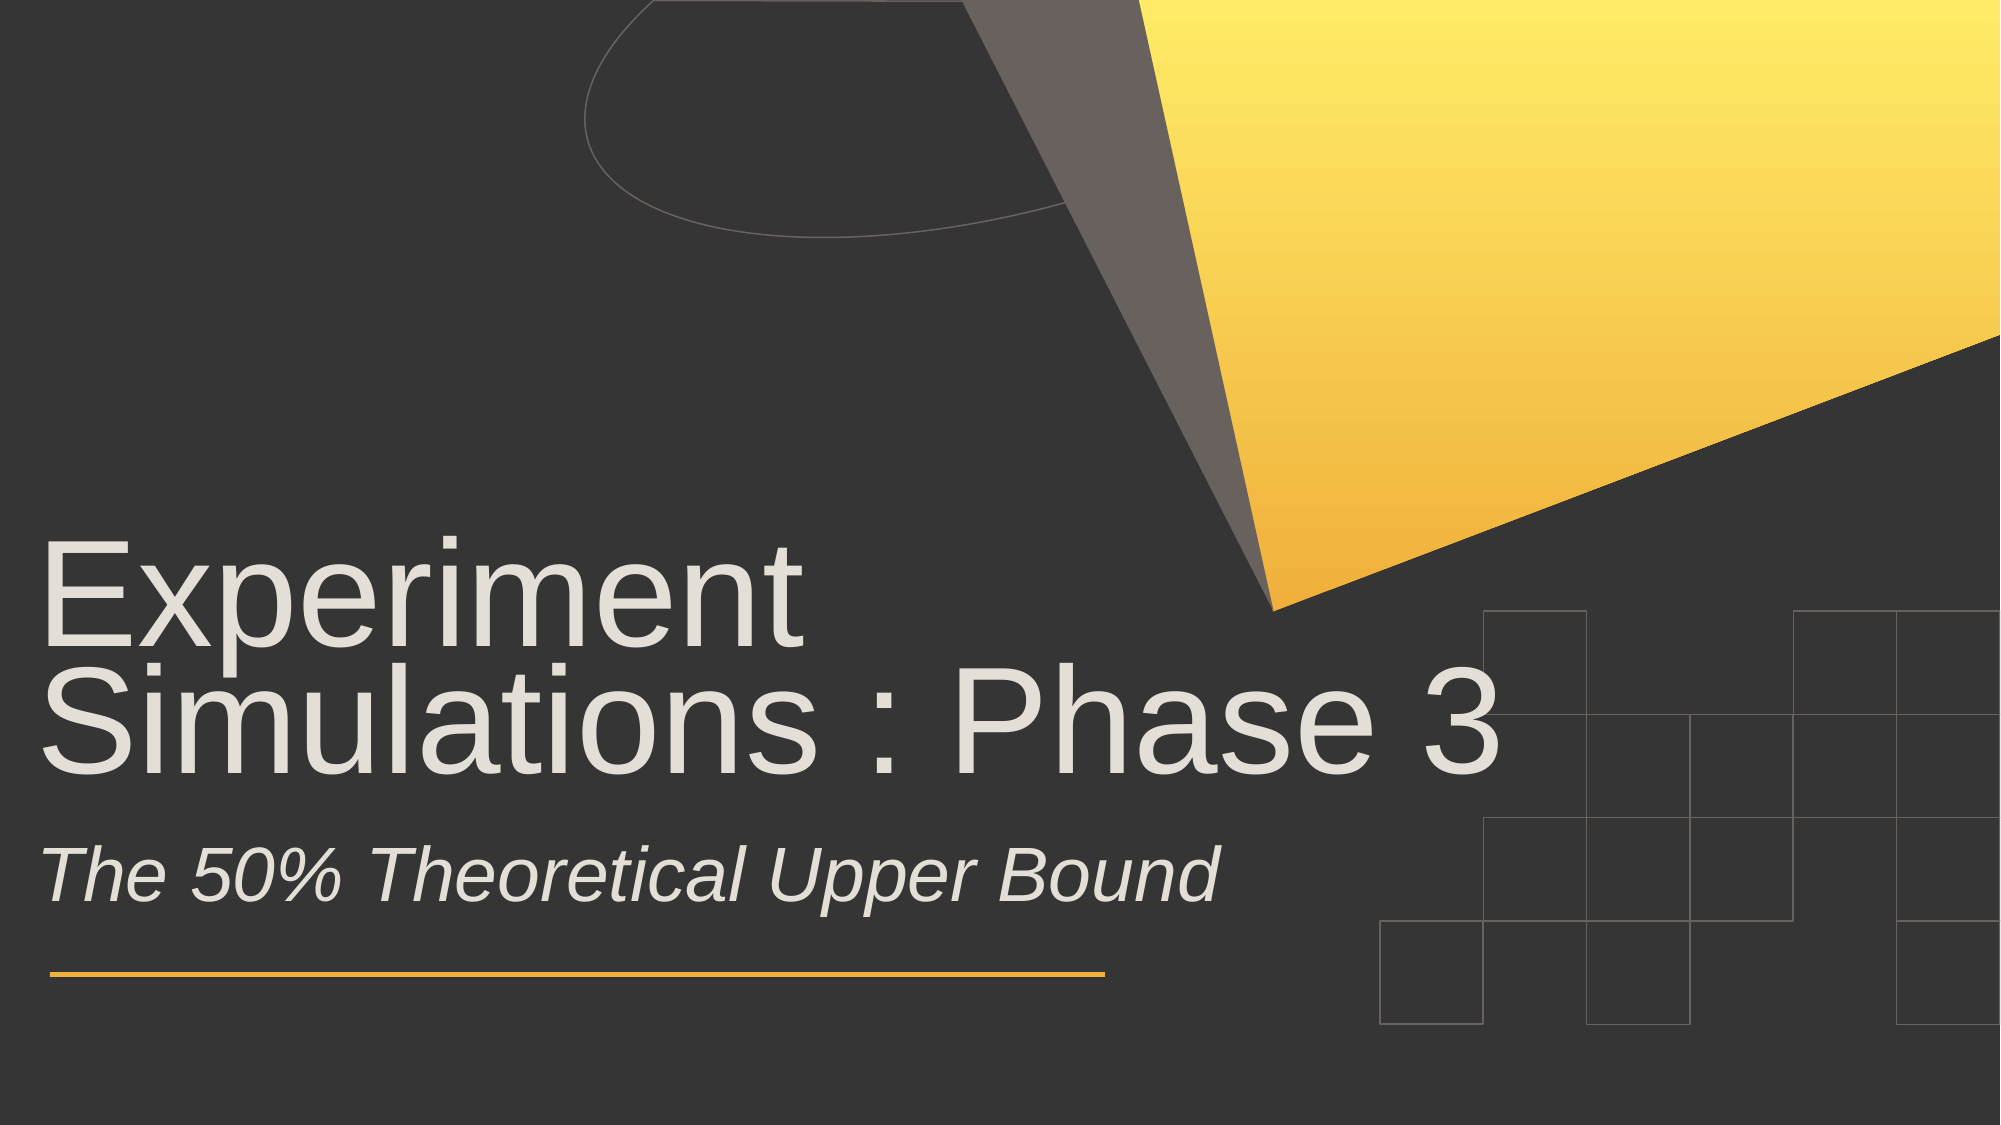

# Experiment Simulations : Phase 3
The 50% Theoretical Upper Bound